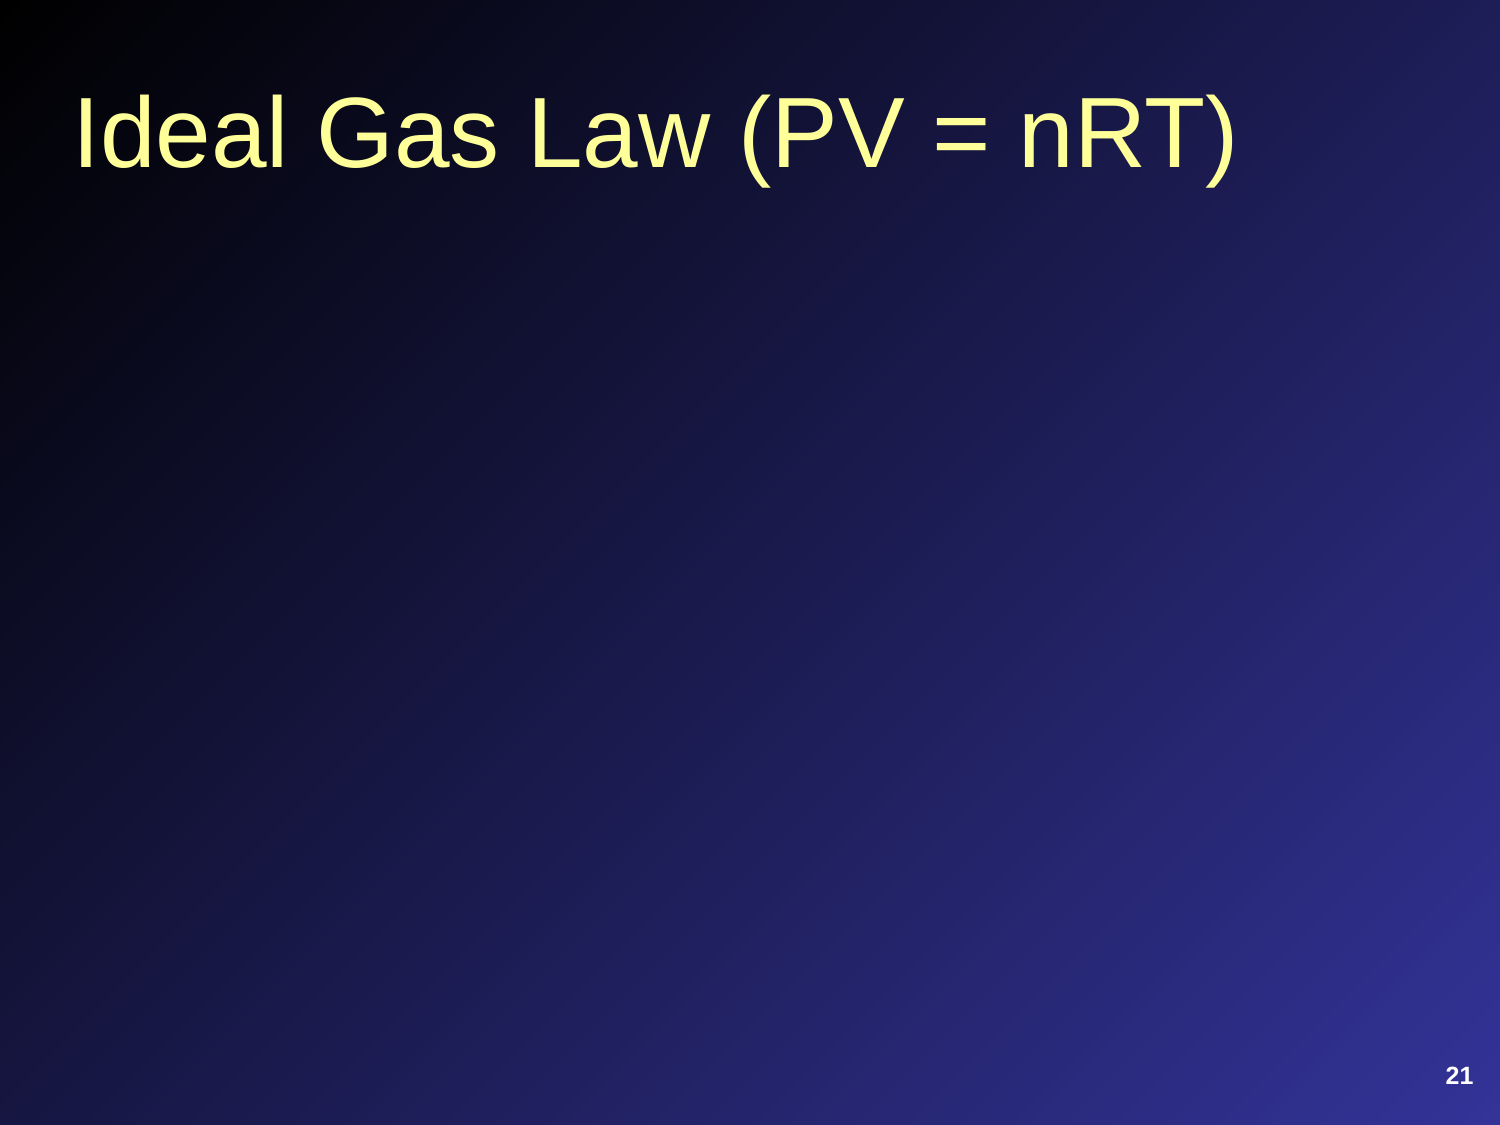

# Ideal Gas Law (PV = nRT)

21